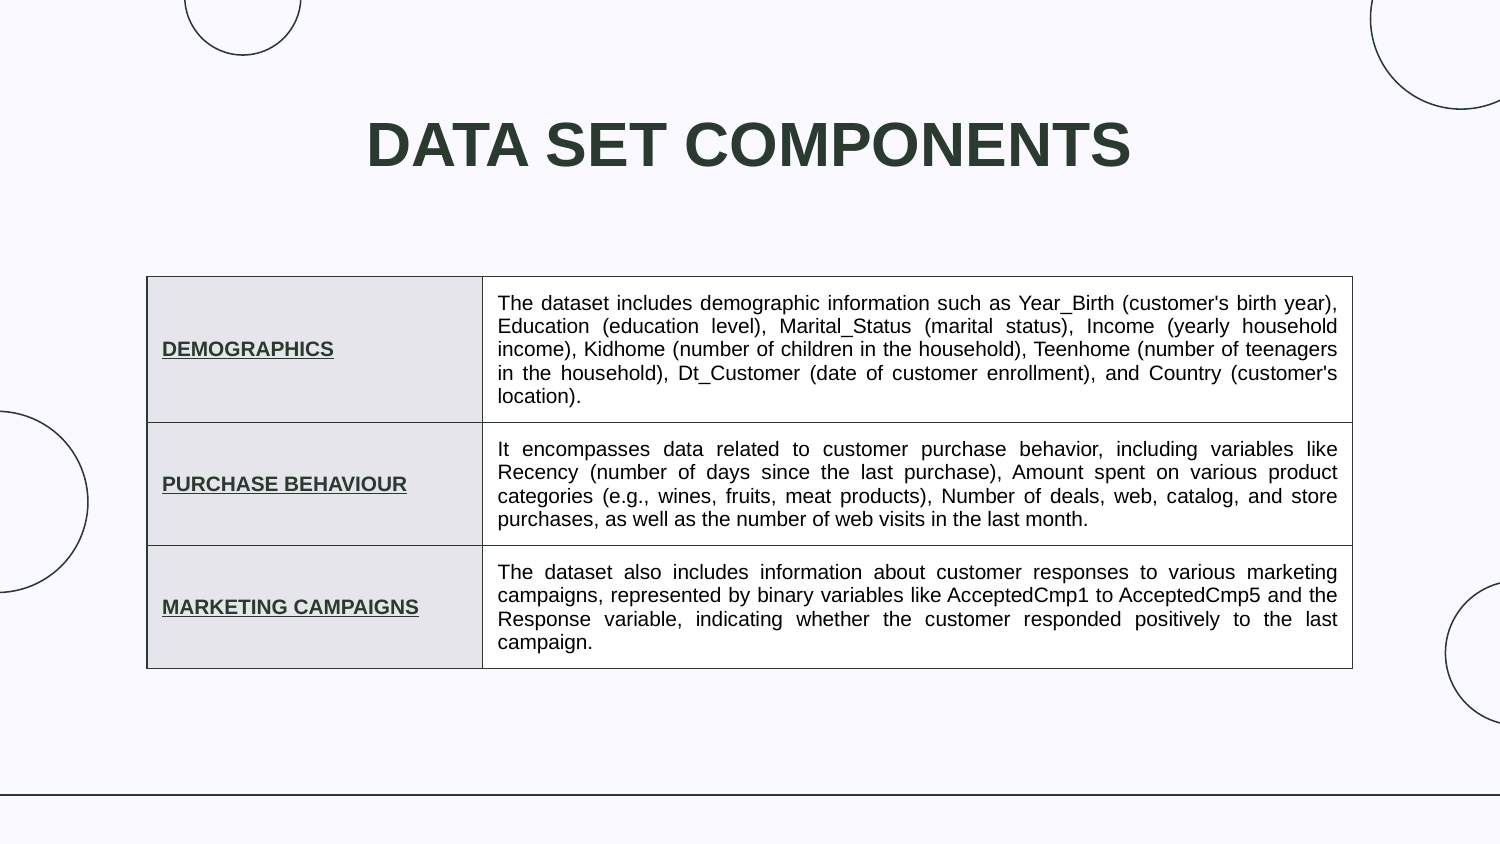

# DATA SET COMPONENTS
| DEMOGRAPHICS | The dataset includes demographic information such as Year\_Birth (customer's birth year), Education (education level), Marital\_Status (marital status), Income (yearly household income), Kidhome (number of children in the household), Teenhome (number of teenagers in the household), Dt\_Customer (date of customer enrollment), and Country (customer's location). |
| --- | --- |
| PURCHASE BEHAVIOUR | It encompasses data related to customer purchase behavior, including variables like Recency (number of days since the last purchase), Amount spent on various product categories (e.g., wines, fruits, meat products), Number of deals, web, catalog, and store purchases, as well as the number of web visits in the last month. |
| MARKETING CAMPAIGNS | The dataset also includes information about customer responses to various marketing campaigns, represented by binary variables like AcceptedCmp1 to AcceptedCmp5 and the Response variable, indicating whether the customer responded positively to the last campaign. |